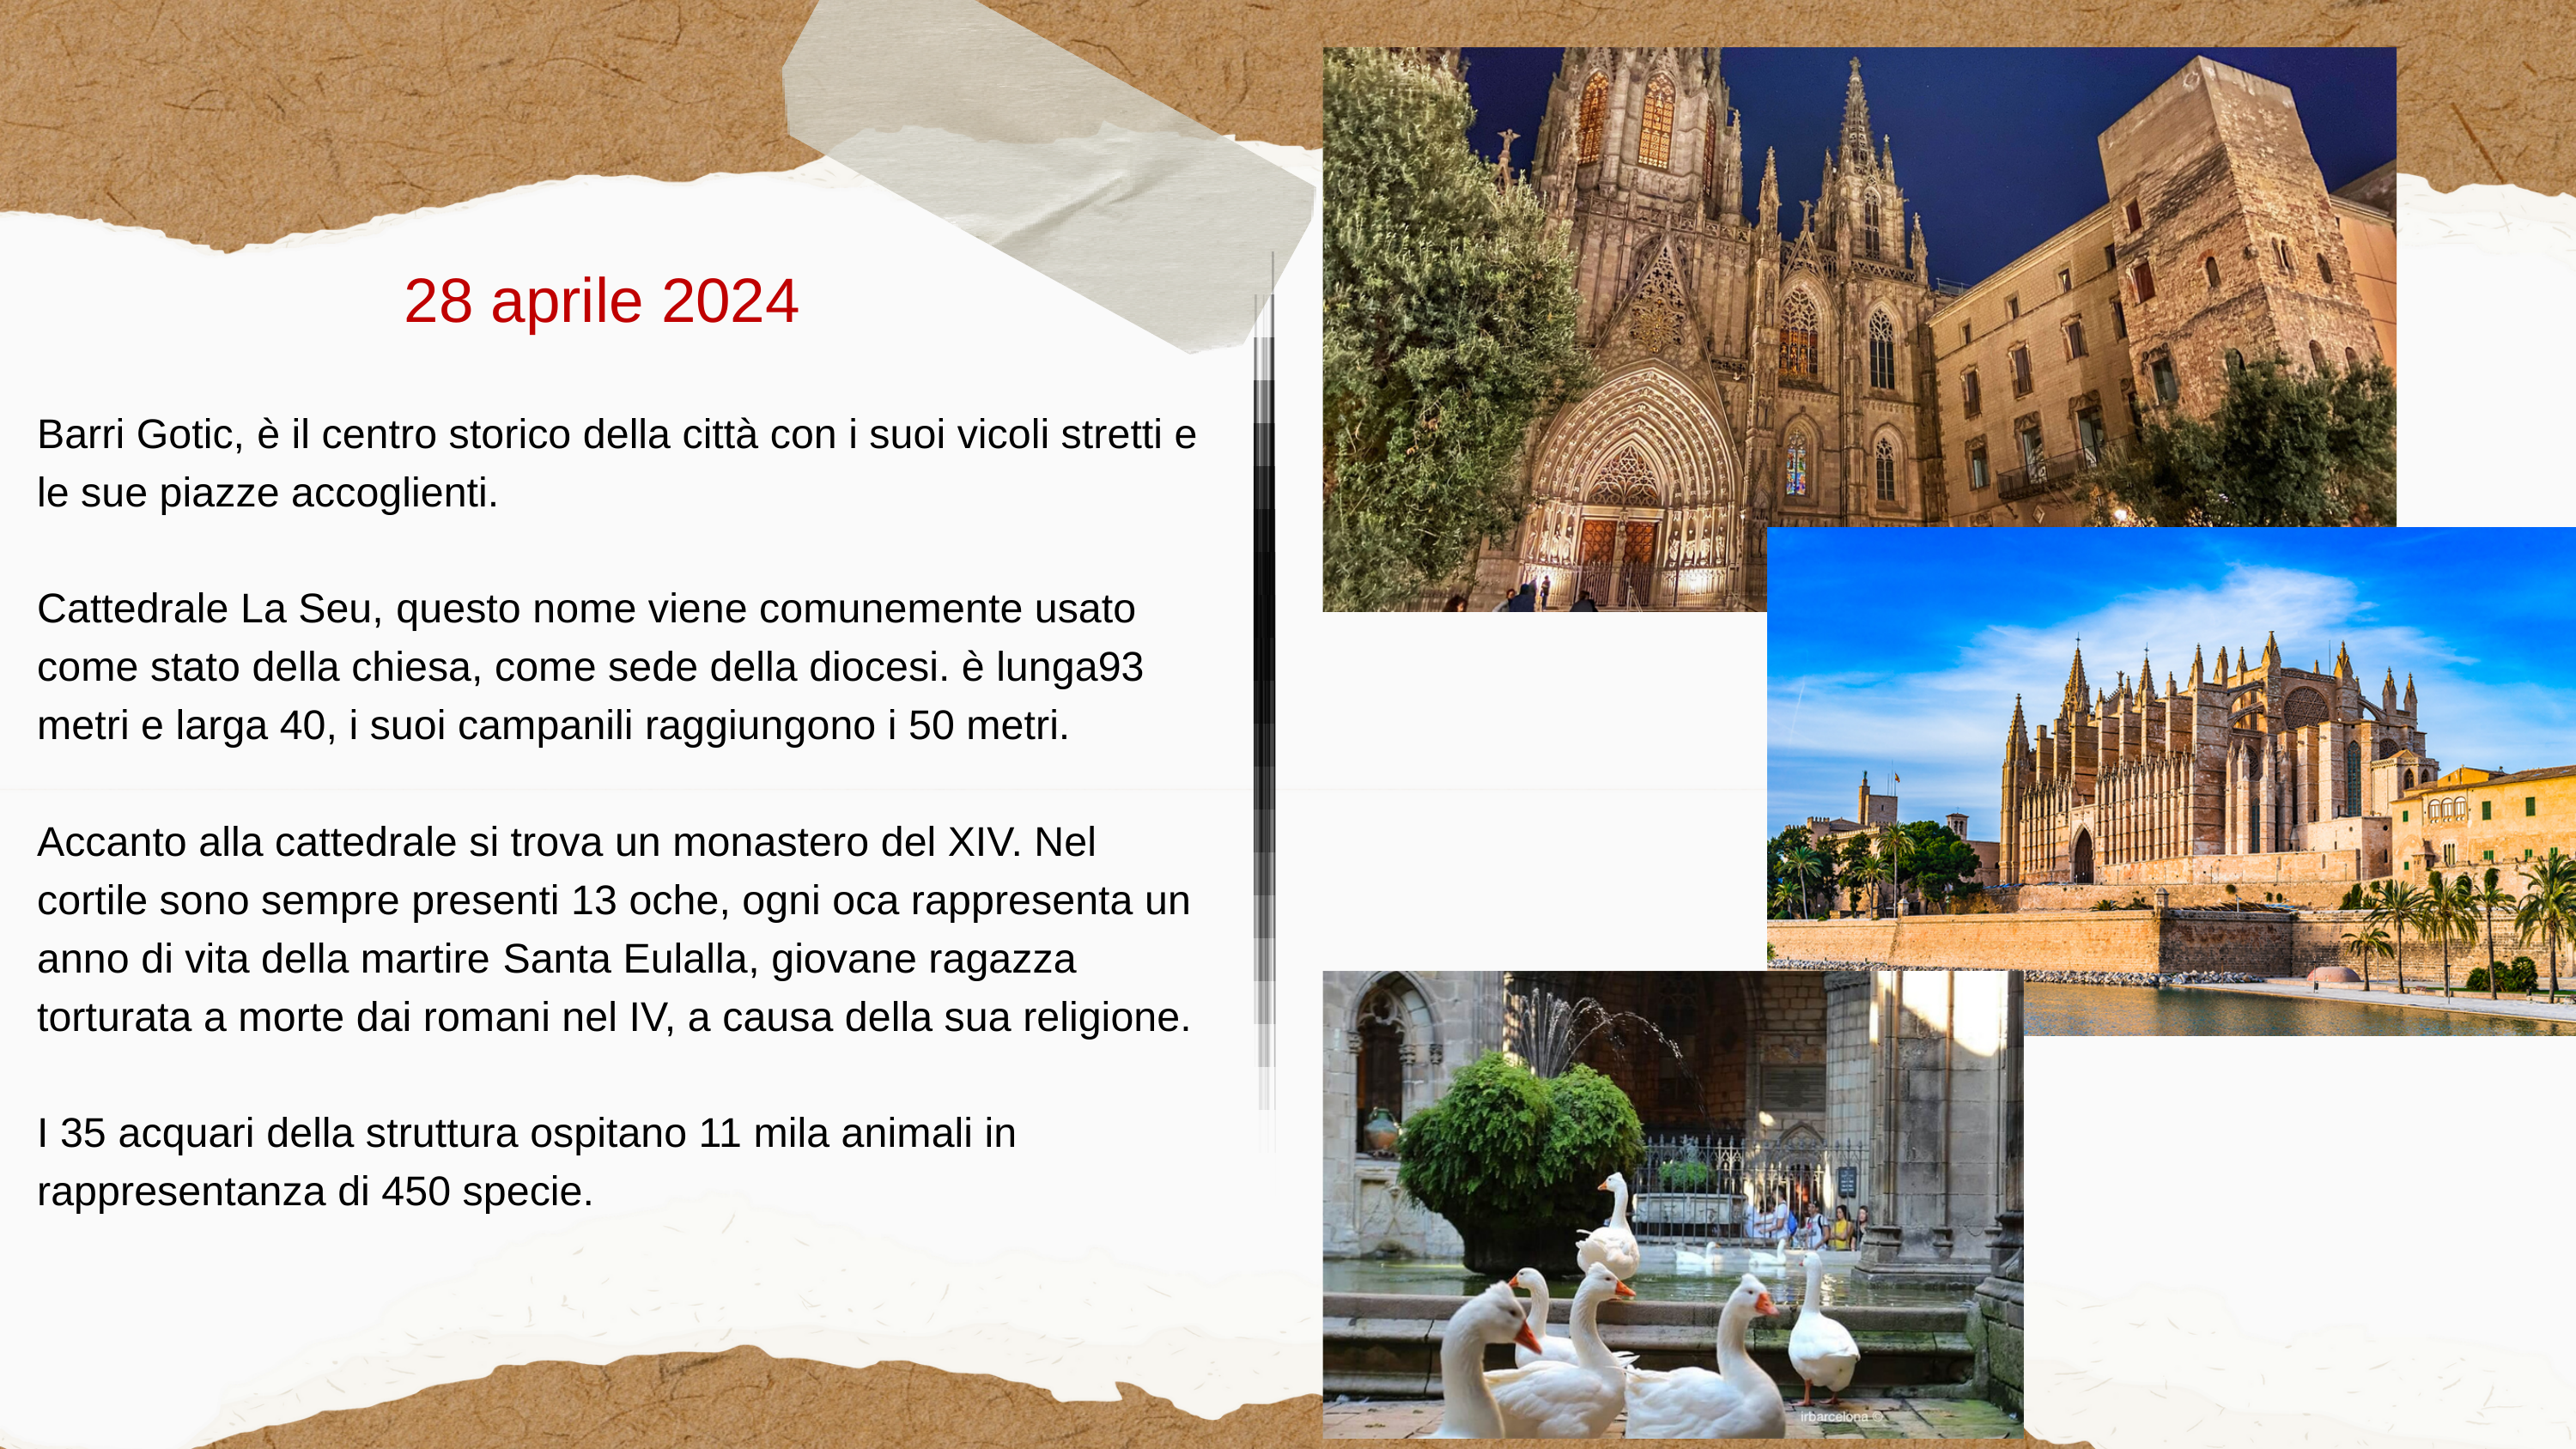

28 aprile 2024
Barri Gotic, è il centro storico della città con i suoi vicoli stretti e le sue piazze accoglienti.

Cattedrale La Seu, questo nome viene comunemente usato come stato della chiesa, come sede della diocesi. è lunga93 metri e larga 40, i suoi campanili raggiungono i 50 metri.

Accanto alla cattedrale si trova un monastero del XIV. Nel cortile sono sempre presenti 13 oche, ogni oca rappresenta un anno di vita della martire Santa Eulalla, giovane ragazza torturata a morte dai romani nel IV, a causa della sua religione.

I 35 acquari della struttura ospitano 11 mila animali in rappresentanza di 450 specie.